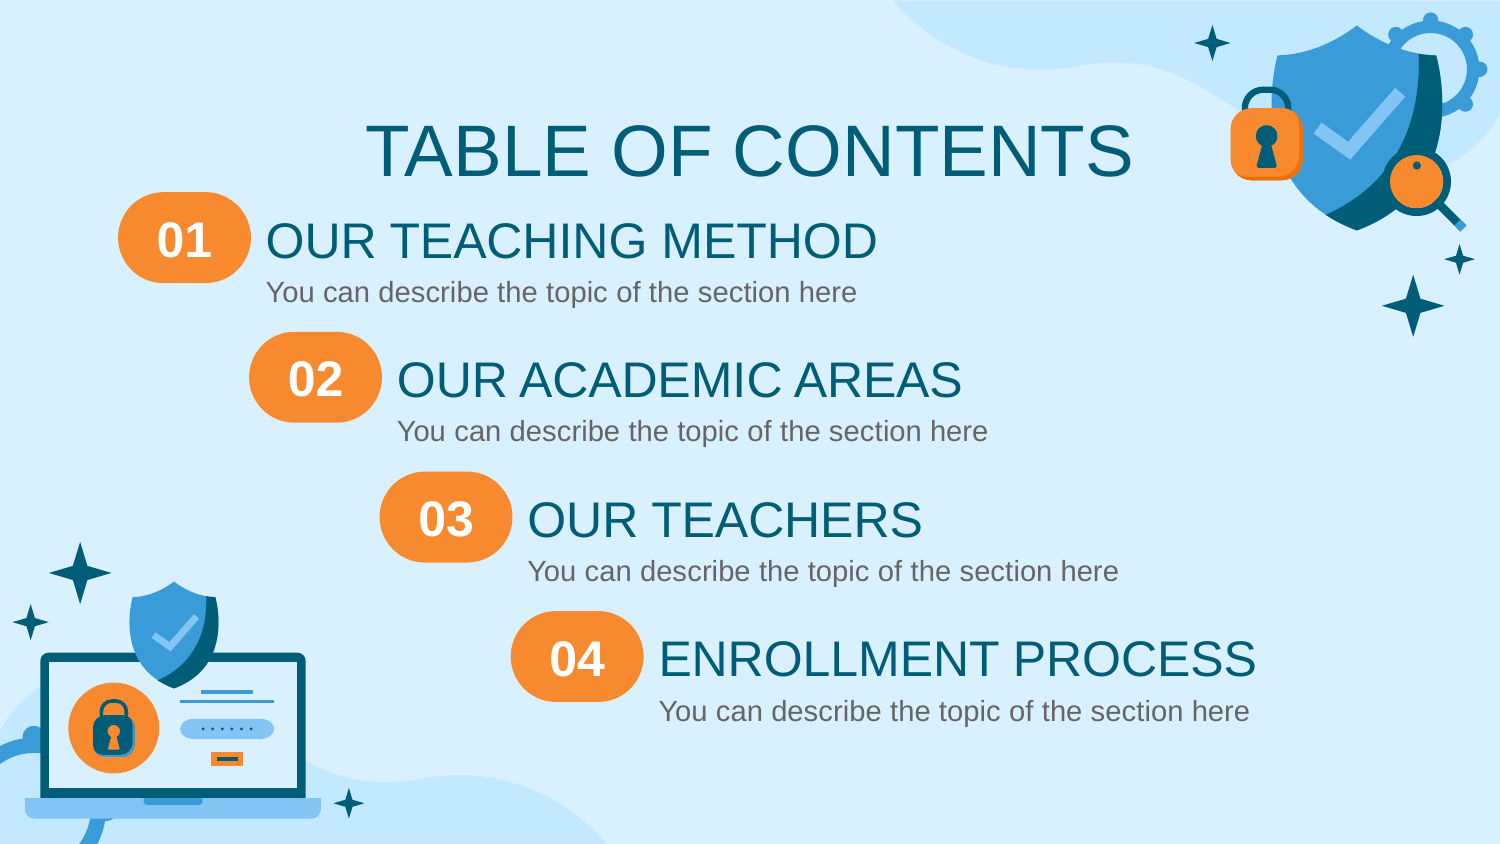

TABLE OF CONTENTS

01
# OUR TEACHING METHOD
You can describe the topic of the section here

02
OUR ACADEMIC AREAS
You can describe the topic of the section here

03
OUR TEACHERS
You can describe the topic of the section here

04
ENROLLMENT PROCESS
You can describe the topic of the section here